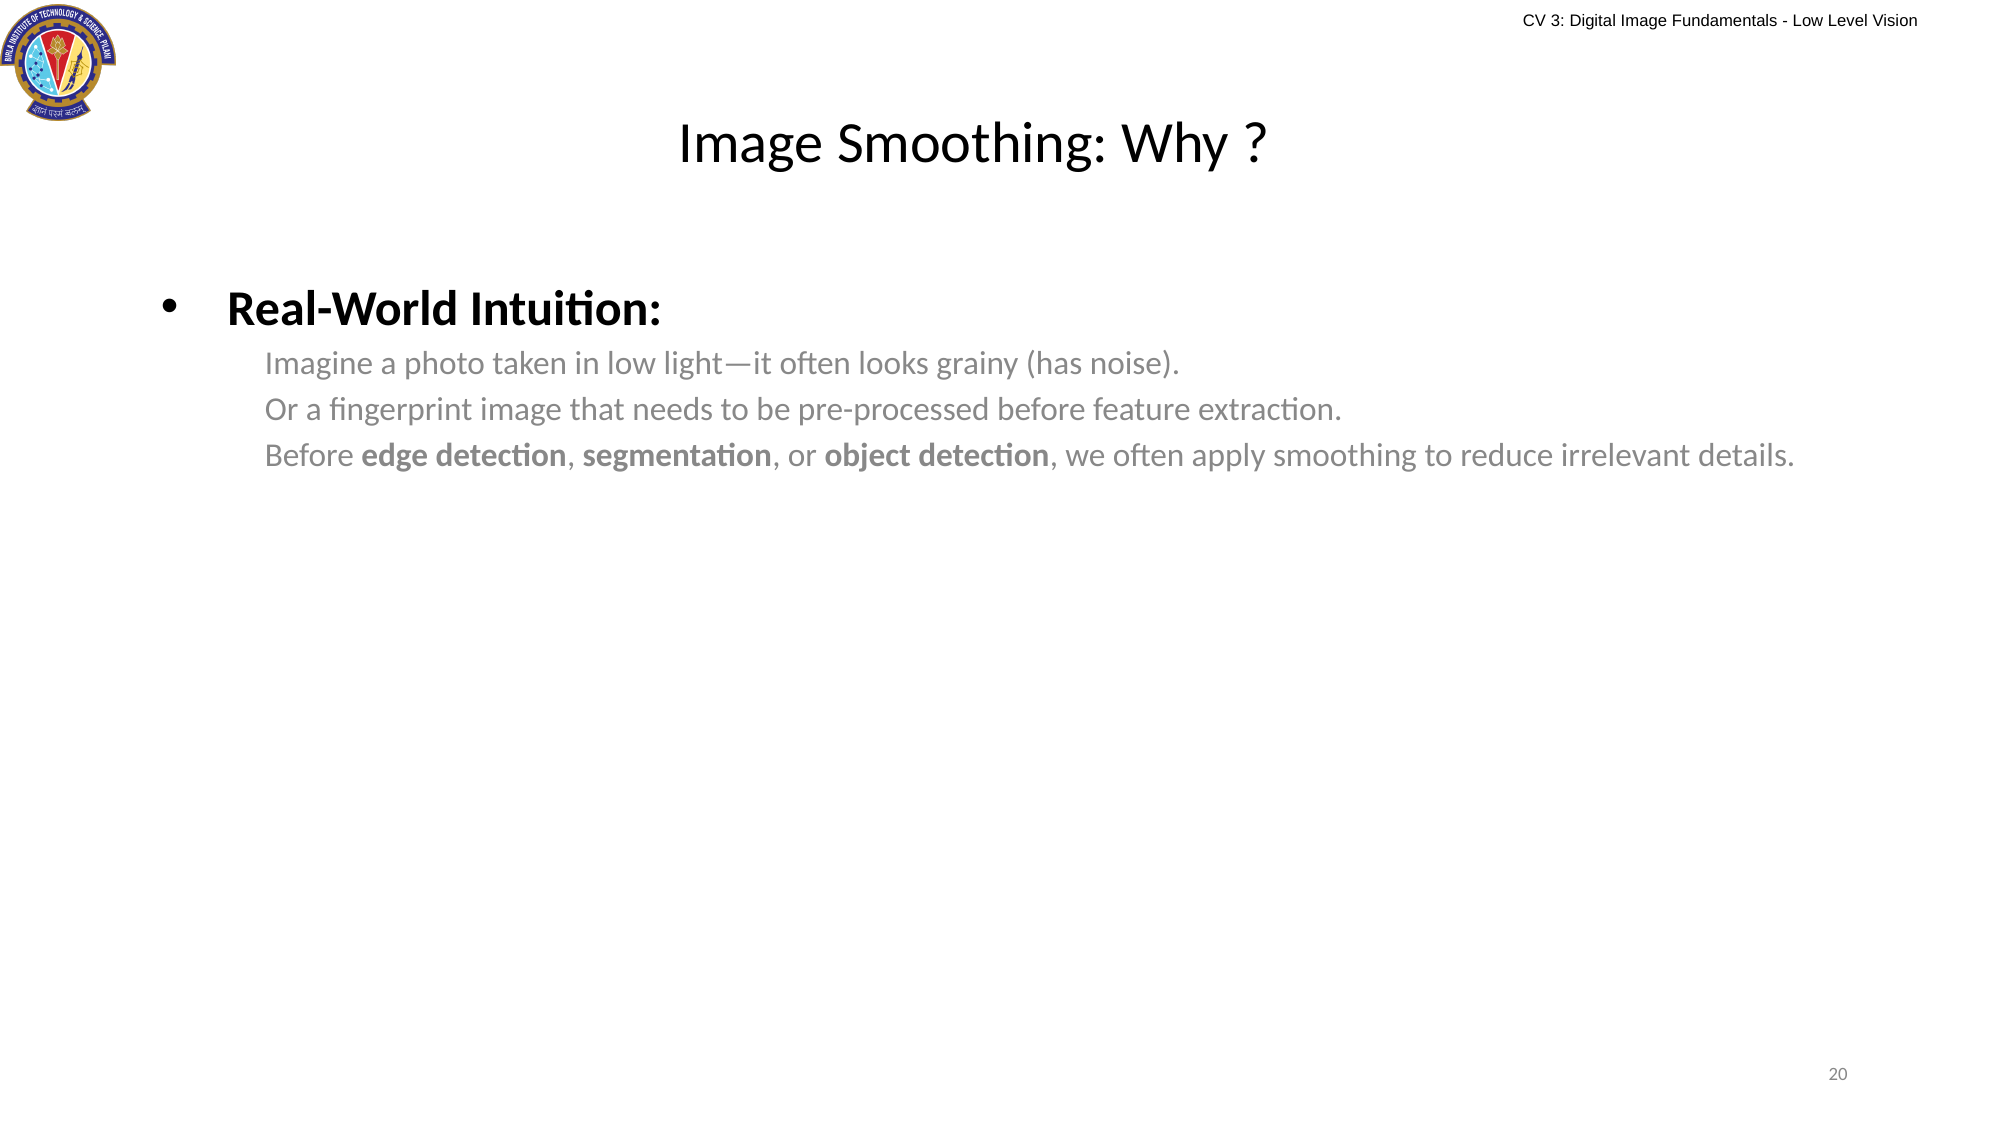

# Image Smoothing: Why ?
Real-World Intuition:
Imagine a photo taken in low light—it often looks grainy (has noise).
Or a fingerprint image that needs to be pre-processed before feature extraction.
Before edge detection, segmentation, or object detection, we often apply smoothing to reduce irrelevant details.
20